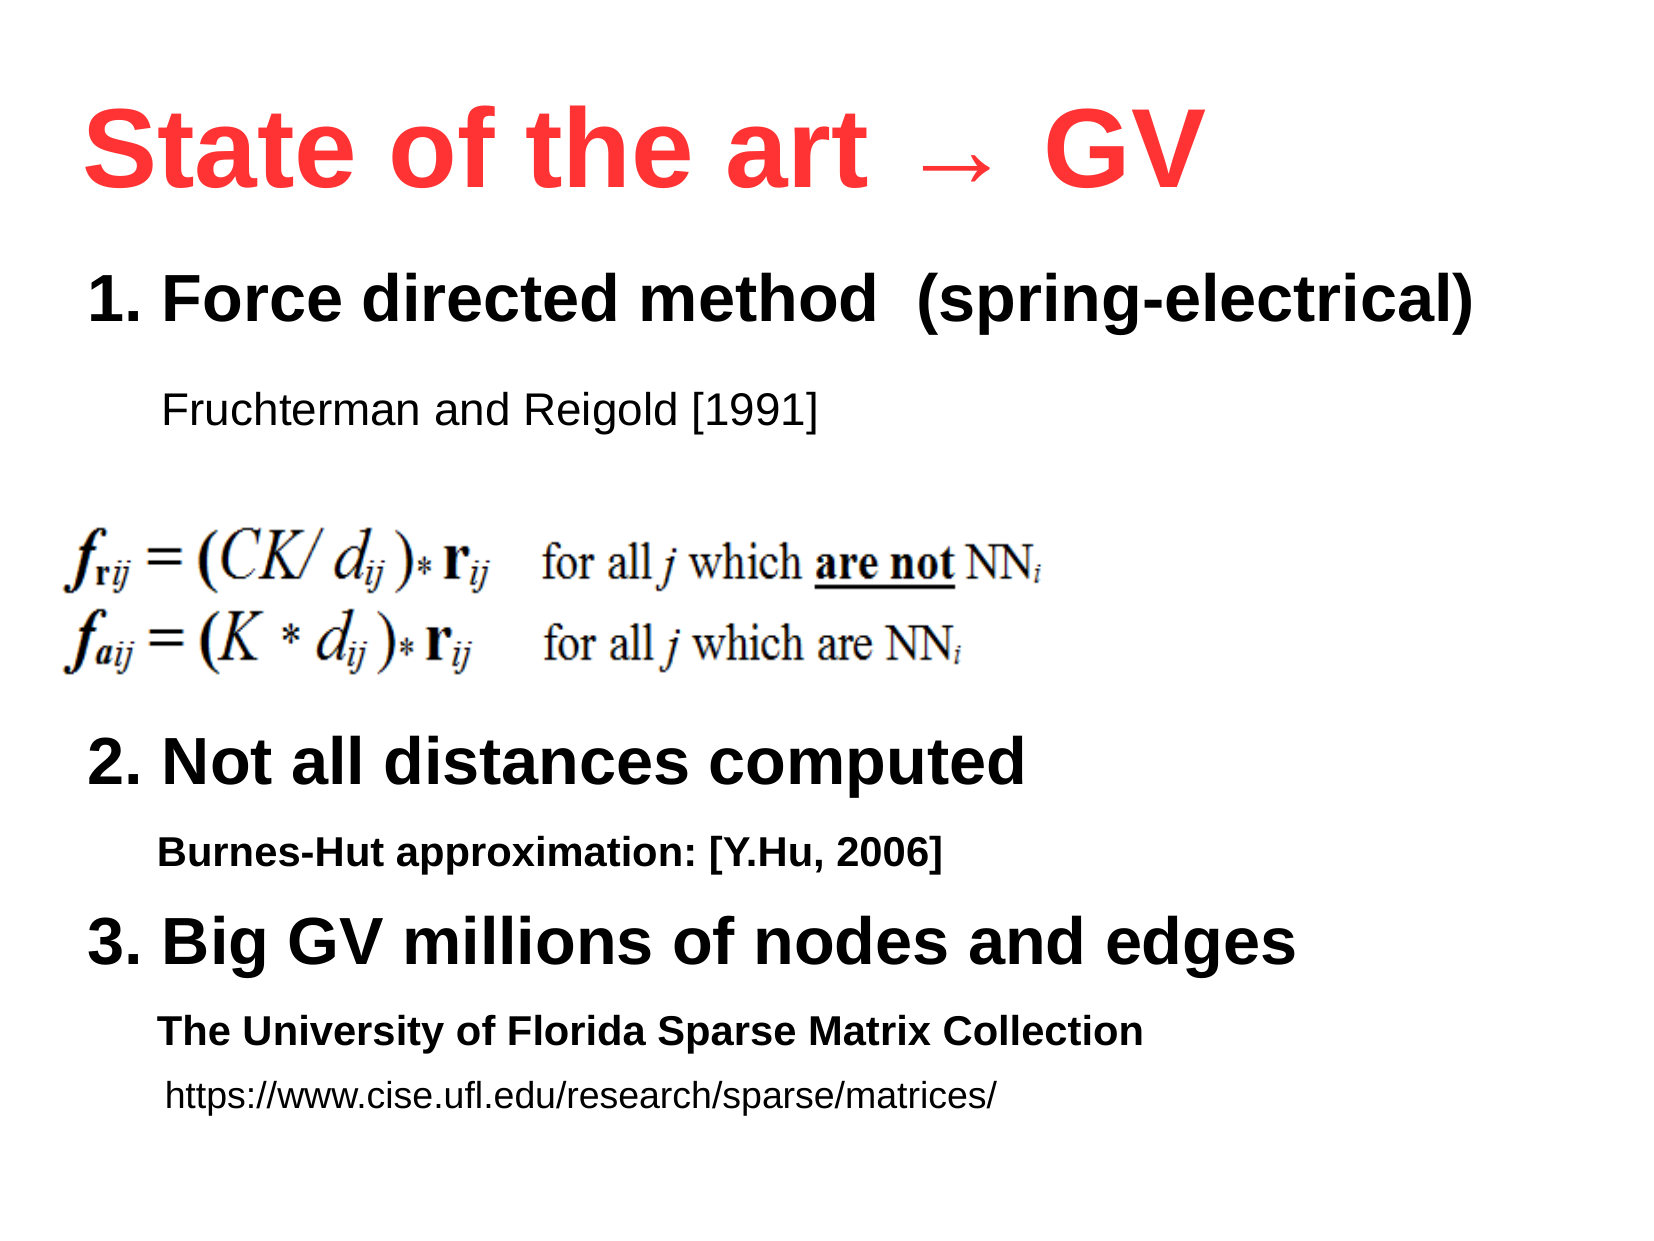

State of the art → GV
1. Force directed method  (spring-electrical)
    Fruchterman and Reigold [1991]

2. Not all distances computed
      Burnes-Hut approximation: [Y.Hu, 2006]
3. Big GV millions of nodes and edges
      The University of Florida Sparse Matrix Collection

https://www.cise.ufl.edu/research/sparse/matrices/